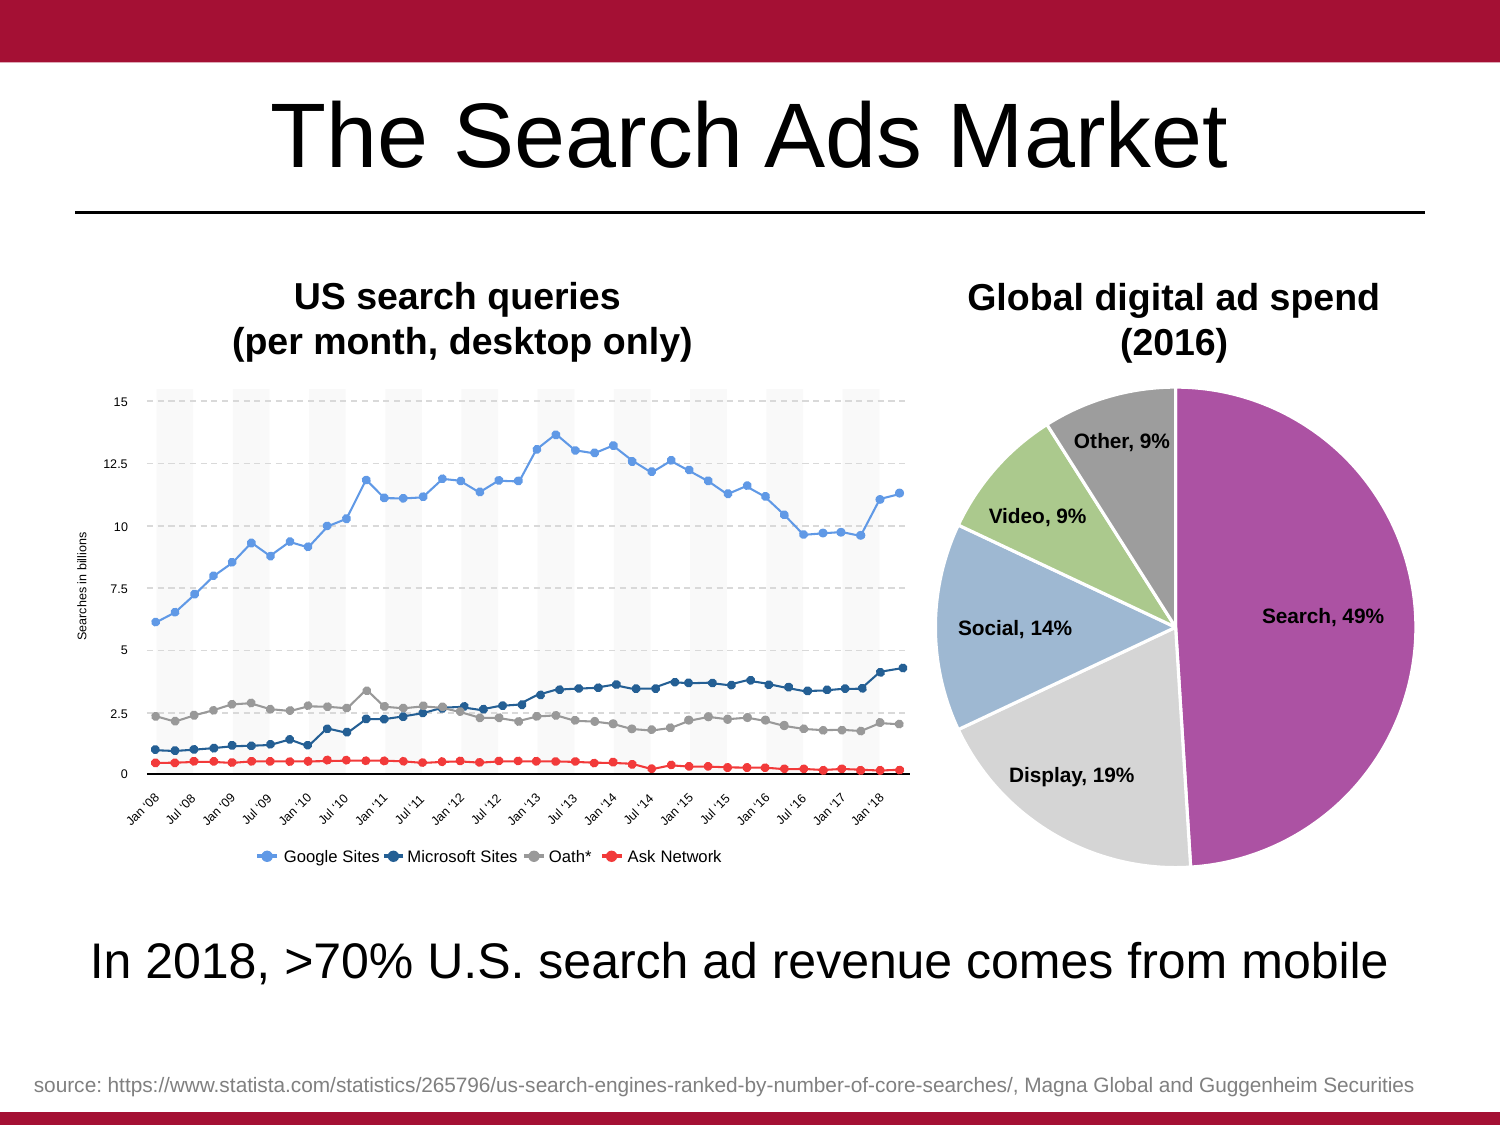

# The Search Ads Market
US search queries
(per month, desktop only)
Global digital ad spend (2016)

### Chart

| Category | East |
|---|---|
| 1st Qtr | 0.49 |
| 2nd Qtr | 0.19 |
| 3rd Qtr | 0.14 |
| 4th Qtr | 0.09 |
Other, 9%
Video, 9%
Search, 49%
Social, 14%
Display, 19%
15
12.5
10
7.5
Searches in billions
5
2.5
0

Jul ‘16
Jan ‘16
Jan ‘17
Jan ‘18
Jan ‘15
Jul ‘15
Jan ‘12
Jul ‘12
Jan ‘13
Jul ‘13
Jan ‘14
Jul ‘14
Jan ‘10
Jul ‘10
Jan ‘11
Jul ‘11
Jan ‘09
Jul ‘09
Jan ‘08
Jul ‘08
Google Sites
Microsoft Sites
Oath*
Ask Network

In 2018, >70% U.S. search ad revenue comes from mobile
source: https://www.statista.com/statistics/265796/us-search-engines-ranked-by-number-of-core-searches/, Magna Global and Guggenheim Securities